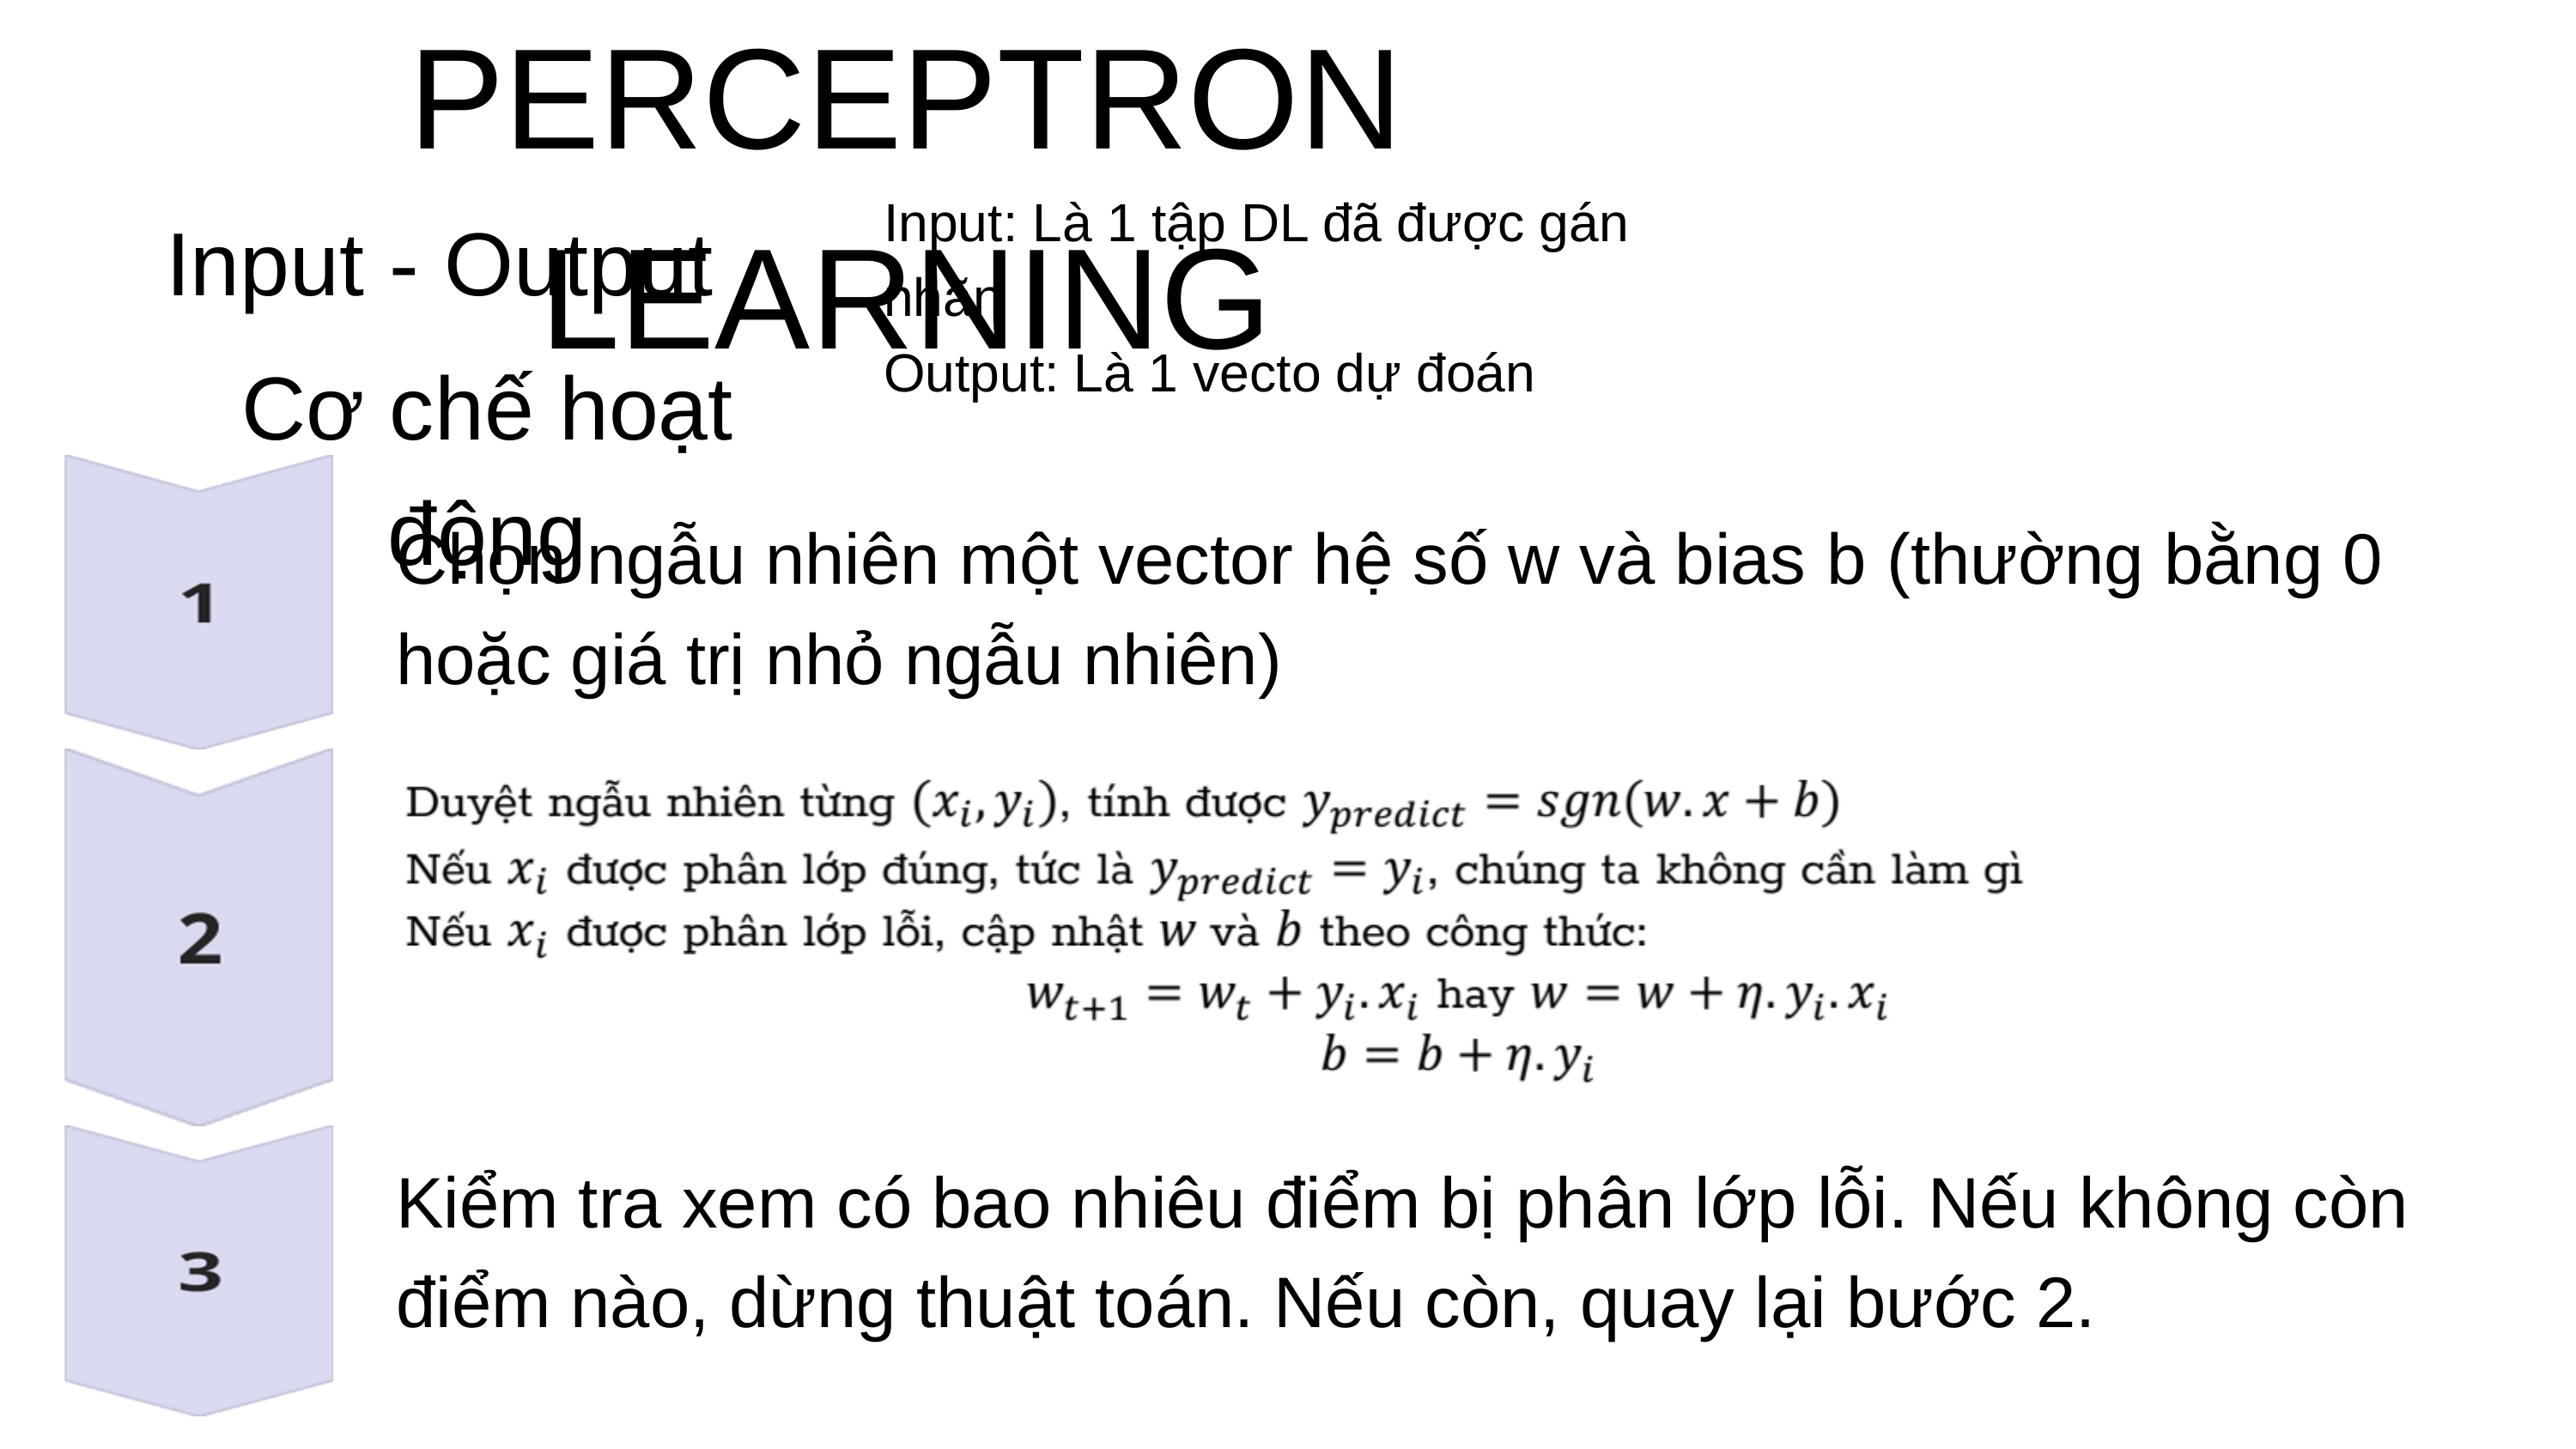

PERCEPTRON LEARNING
Input: Là 1 tập DL đã được gán nhãn
Output: Là 1 vecto dự đoán
Input - Output
Cơ chế hoạt động

Chọn ngẫu nhiên một vector hệ số w và bias ­­b (thường bằng 0 hoặc giá trị nhỏ ngẫu nhiên)

Kiểm tra xem có bao nhiêu điểm bị phân lớp lỗi. Nếu không còn điểm nào, dừng thuật toán. Nếu còn, quay lại bước 2.